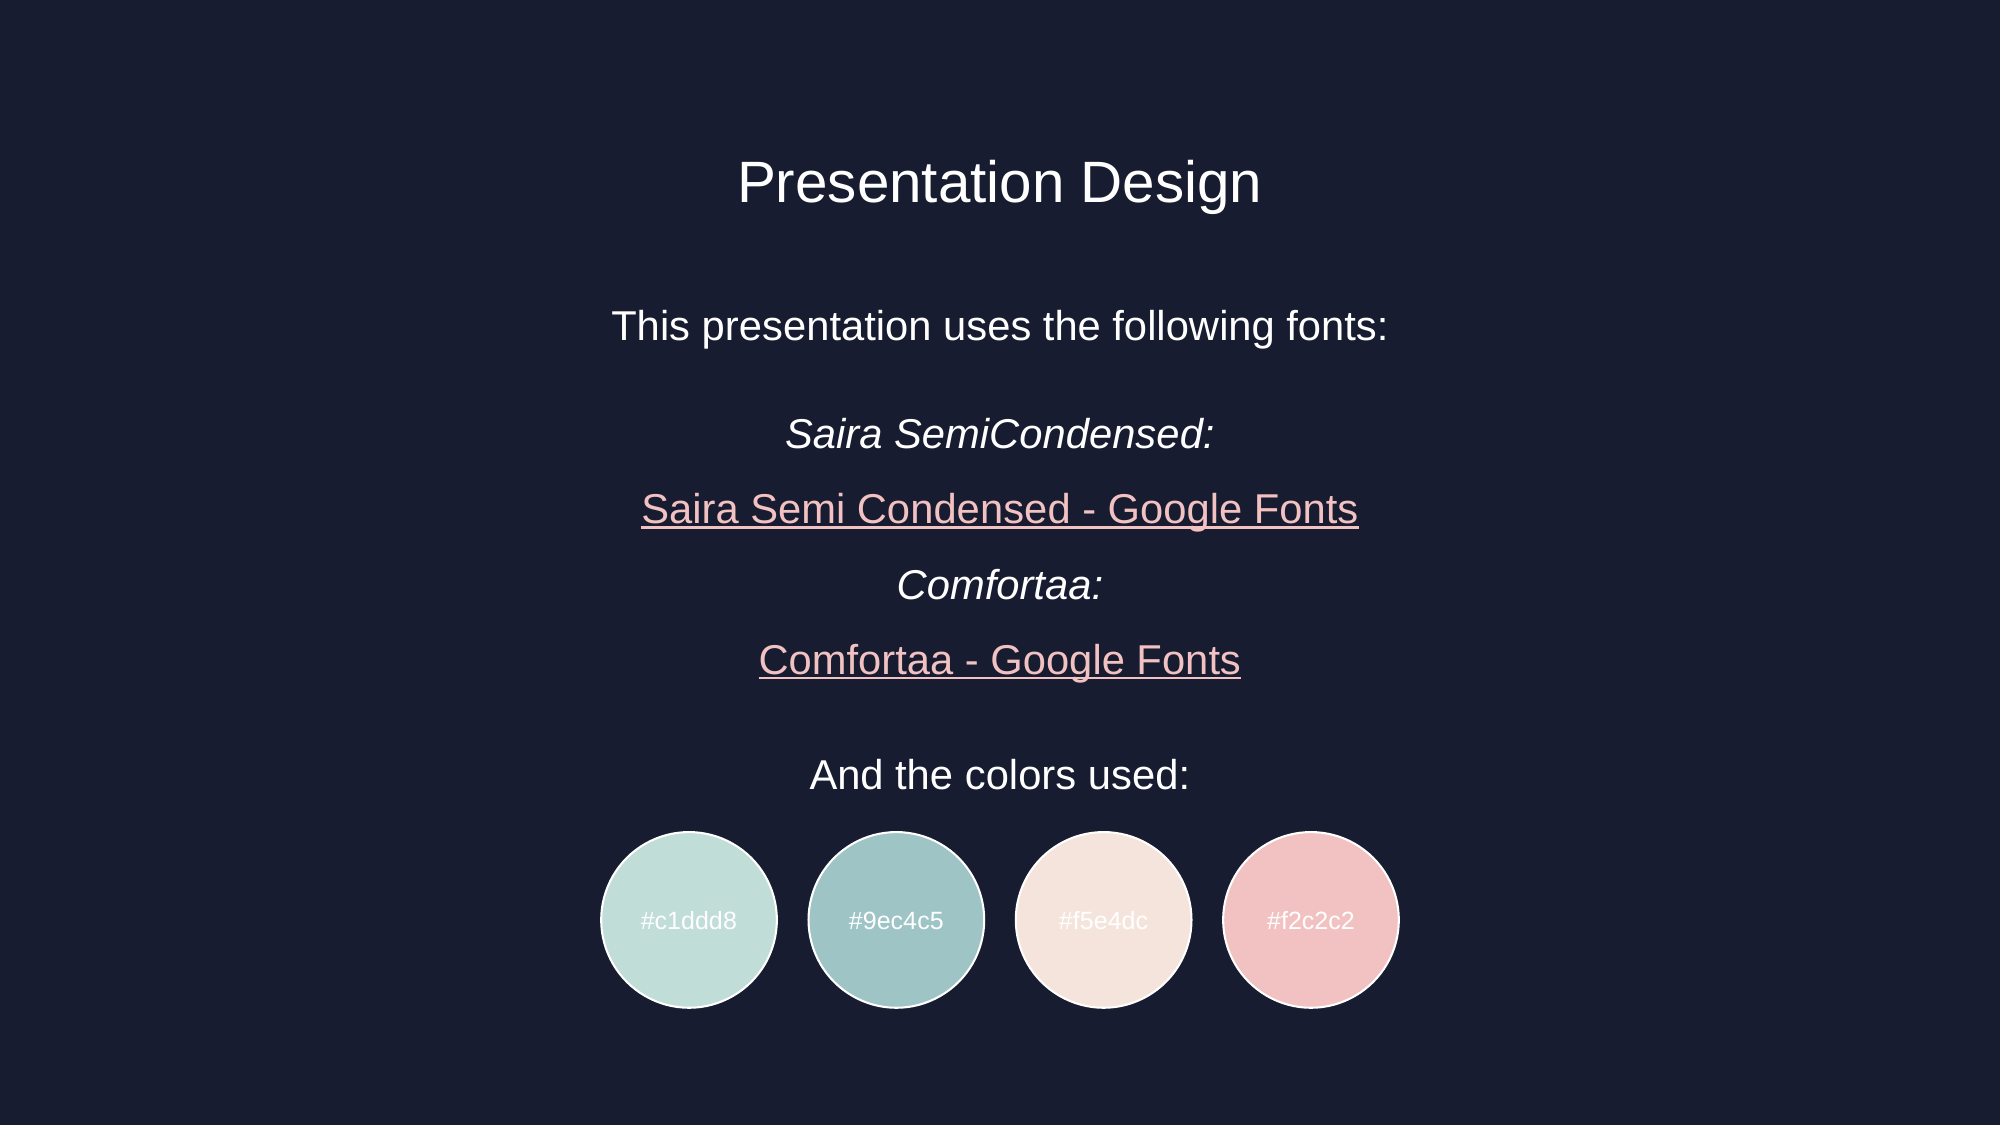

Presentation Design
This presentation uses the following fonts:
Saira SemiCondensed:
Saira Semi Condensed - Google Fonts
Comfortaa:
Comfortaa - Google Fonts
And the colors used:

#c1ddd8
#9ec4c5
#f5e4dc
#f2c2c2